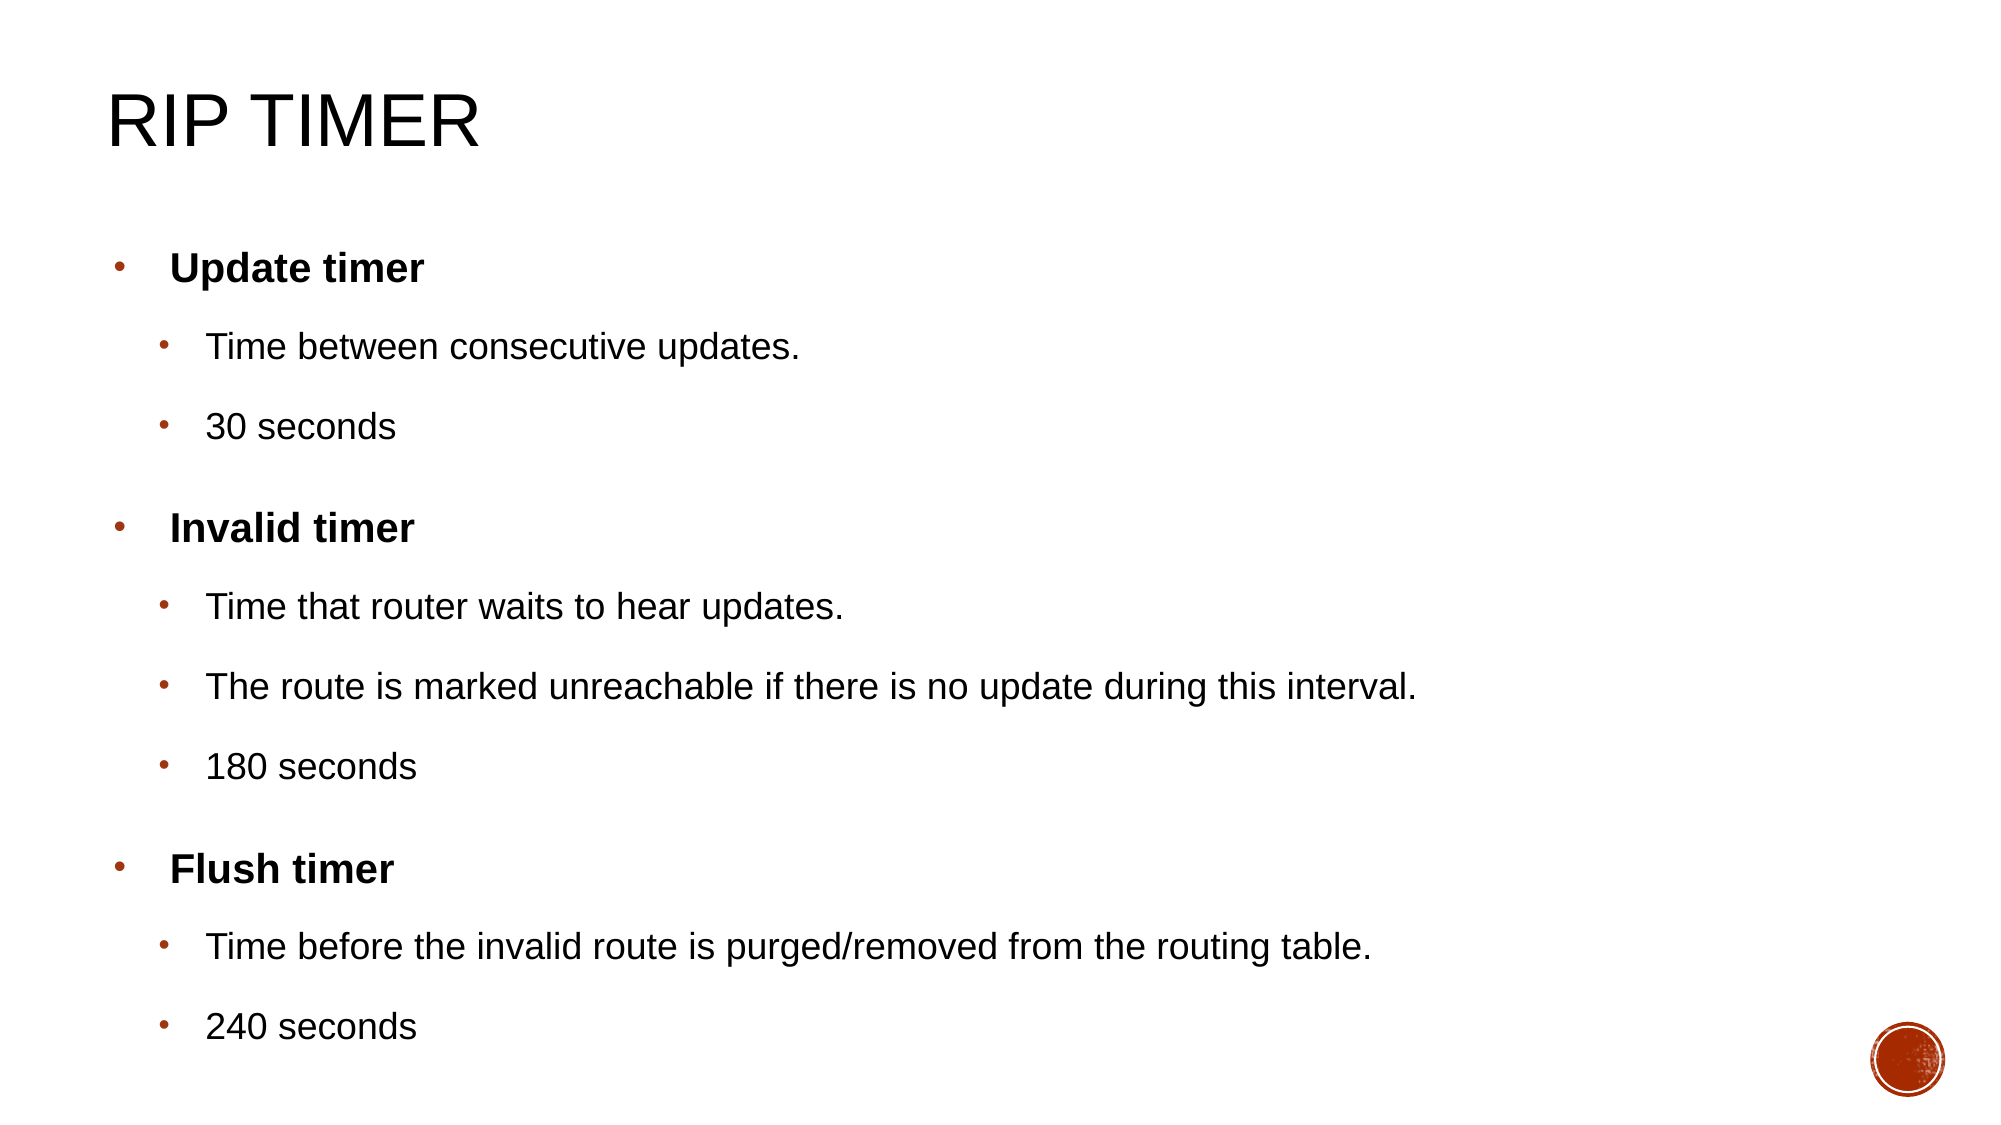

# RIP timer
Update timer
Time between consecutive updates.
30 seconds
Invalid timer
Time that router waits to hear updates.
The route is marked unreachable if there is no update during this interval.
180 seconds
Flush timer
Time before the invalid route is purged/removed from the routing table.
240 seconds